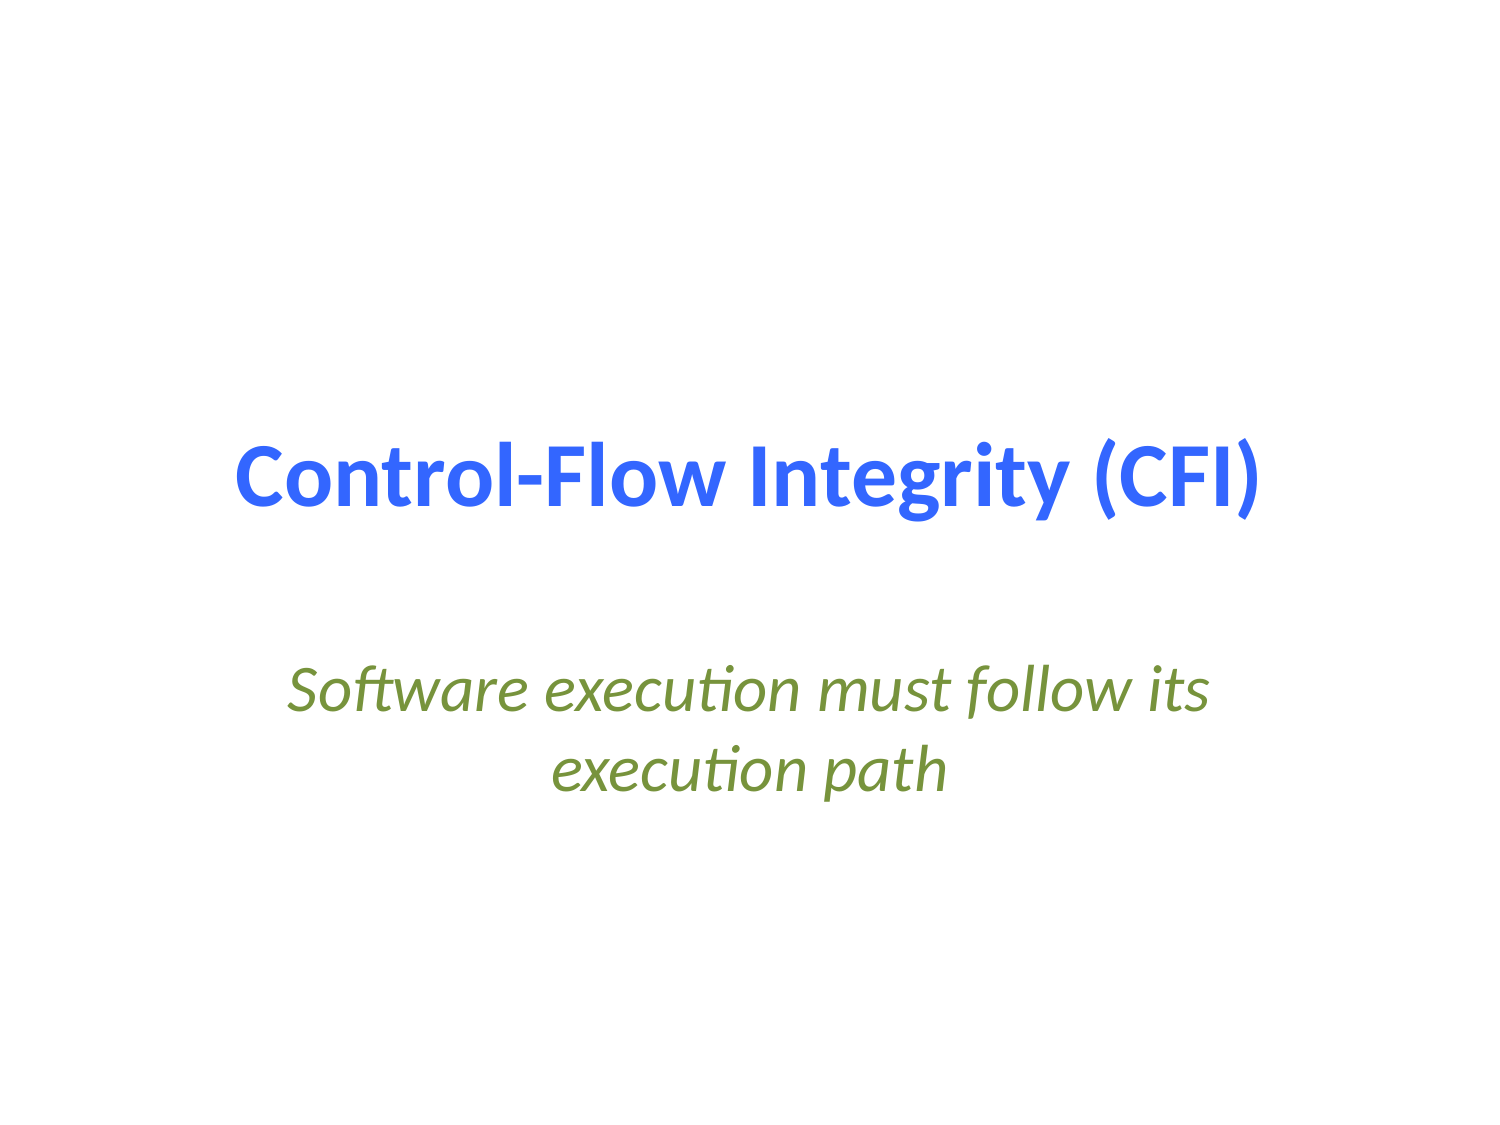

# Control-Flow Integrity (CFI)
Software execution must follow its execution path